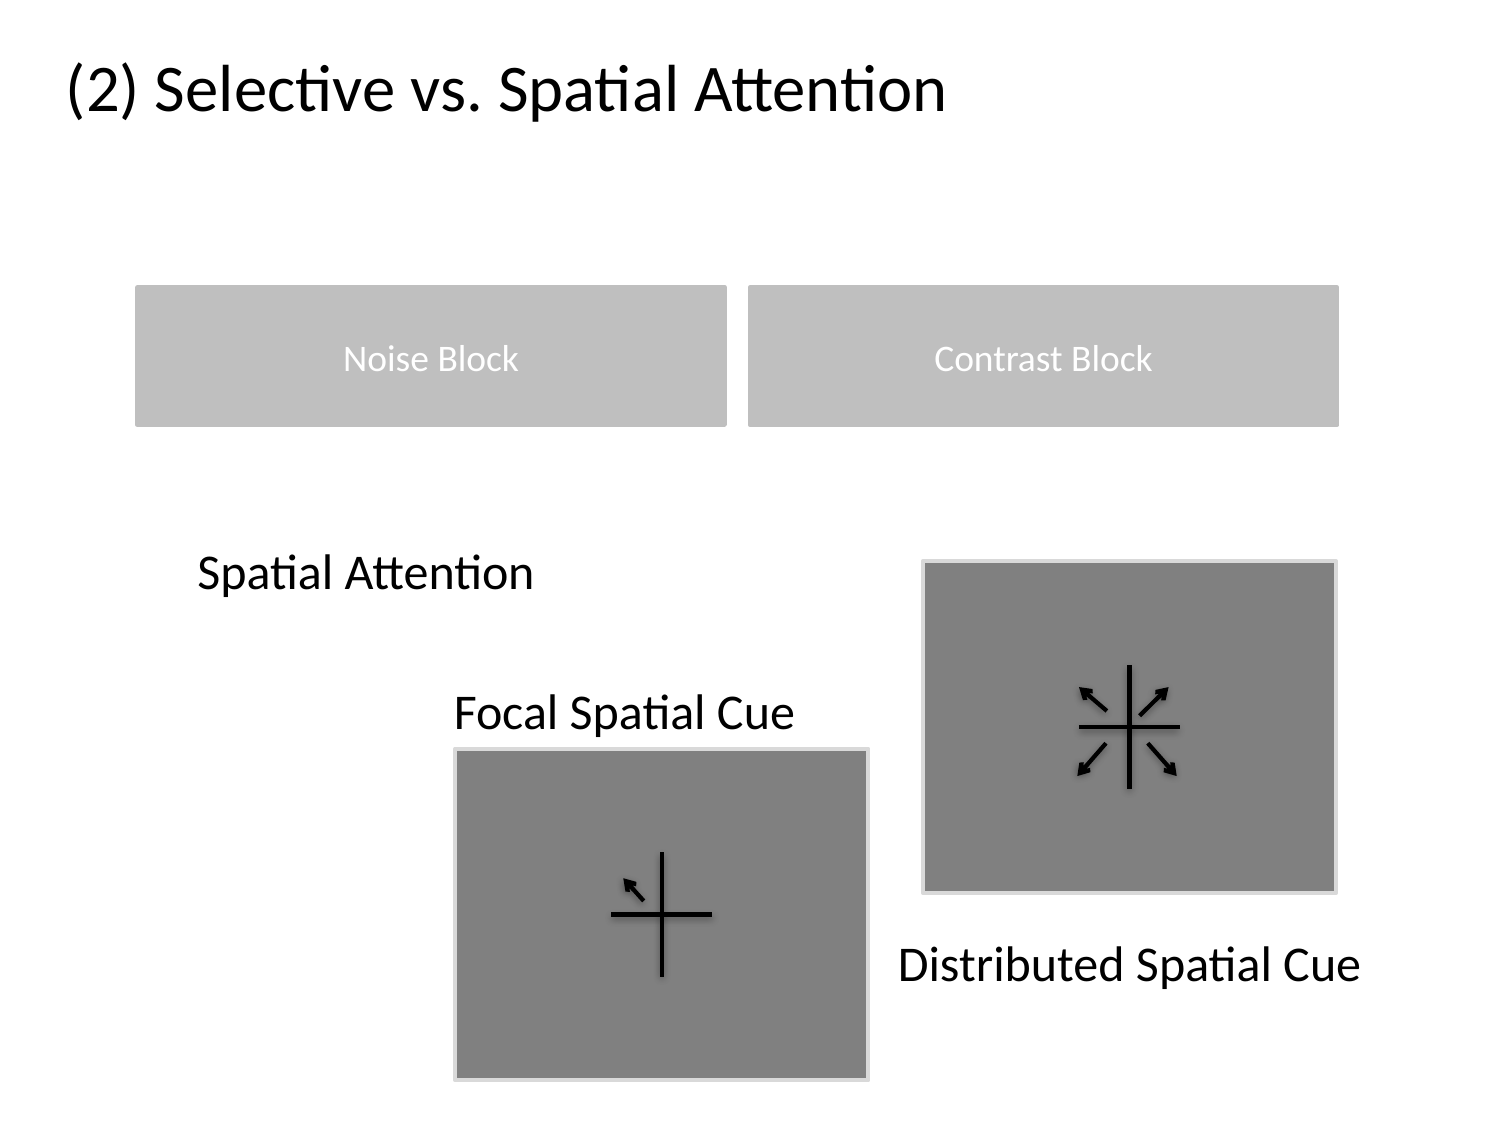

(2) Selective vs. Spatial Attention
Noise Block
Contrast Block
Spatial Attention

Focal Spatial Cue

Distributed Spatial Cue